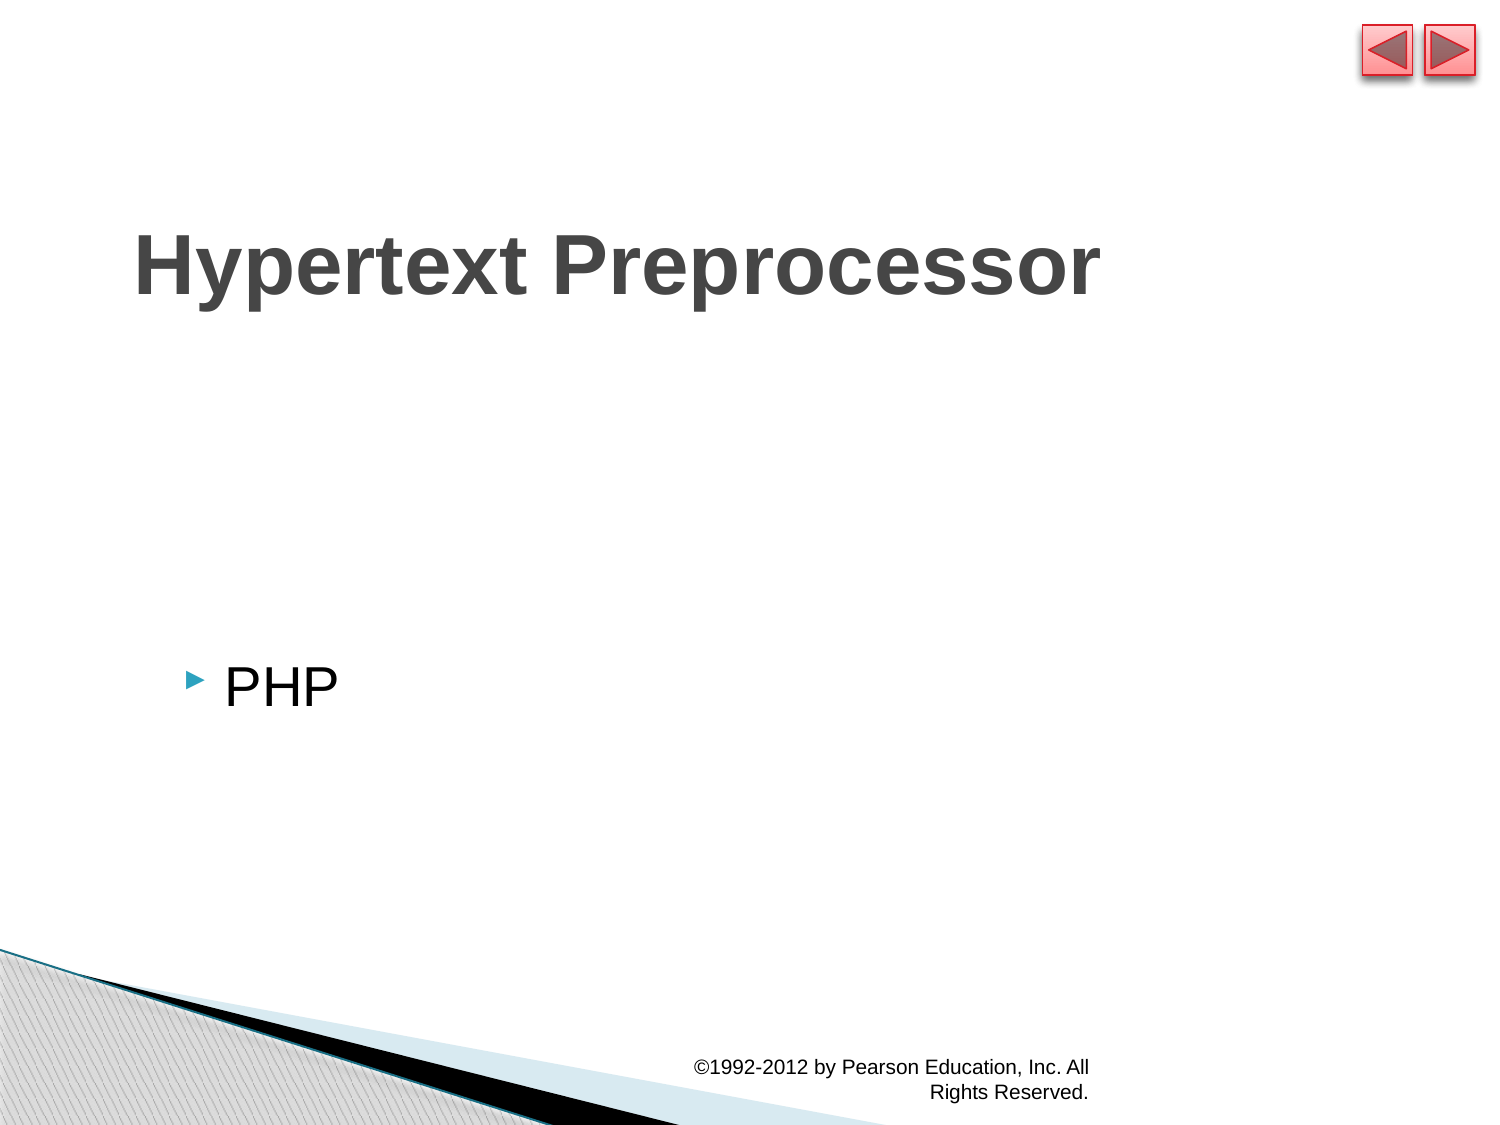

# Hypertext Preprocessor
PHP
©1992-2012 by Pearson Education, Inc. All Rights Reserved.